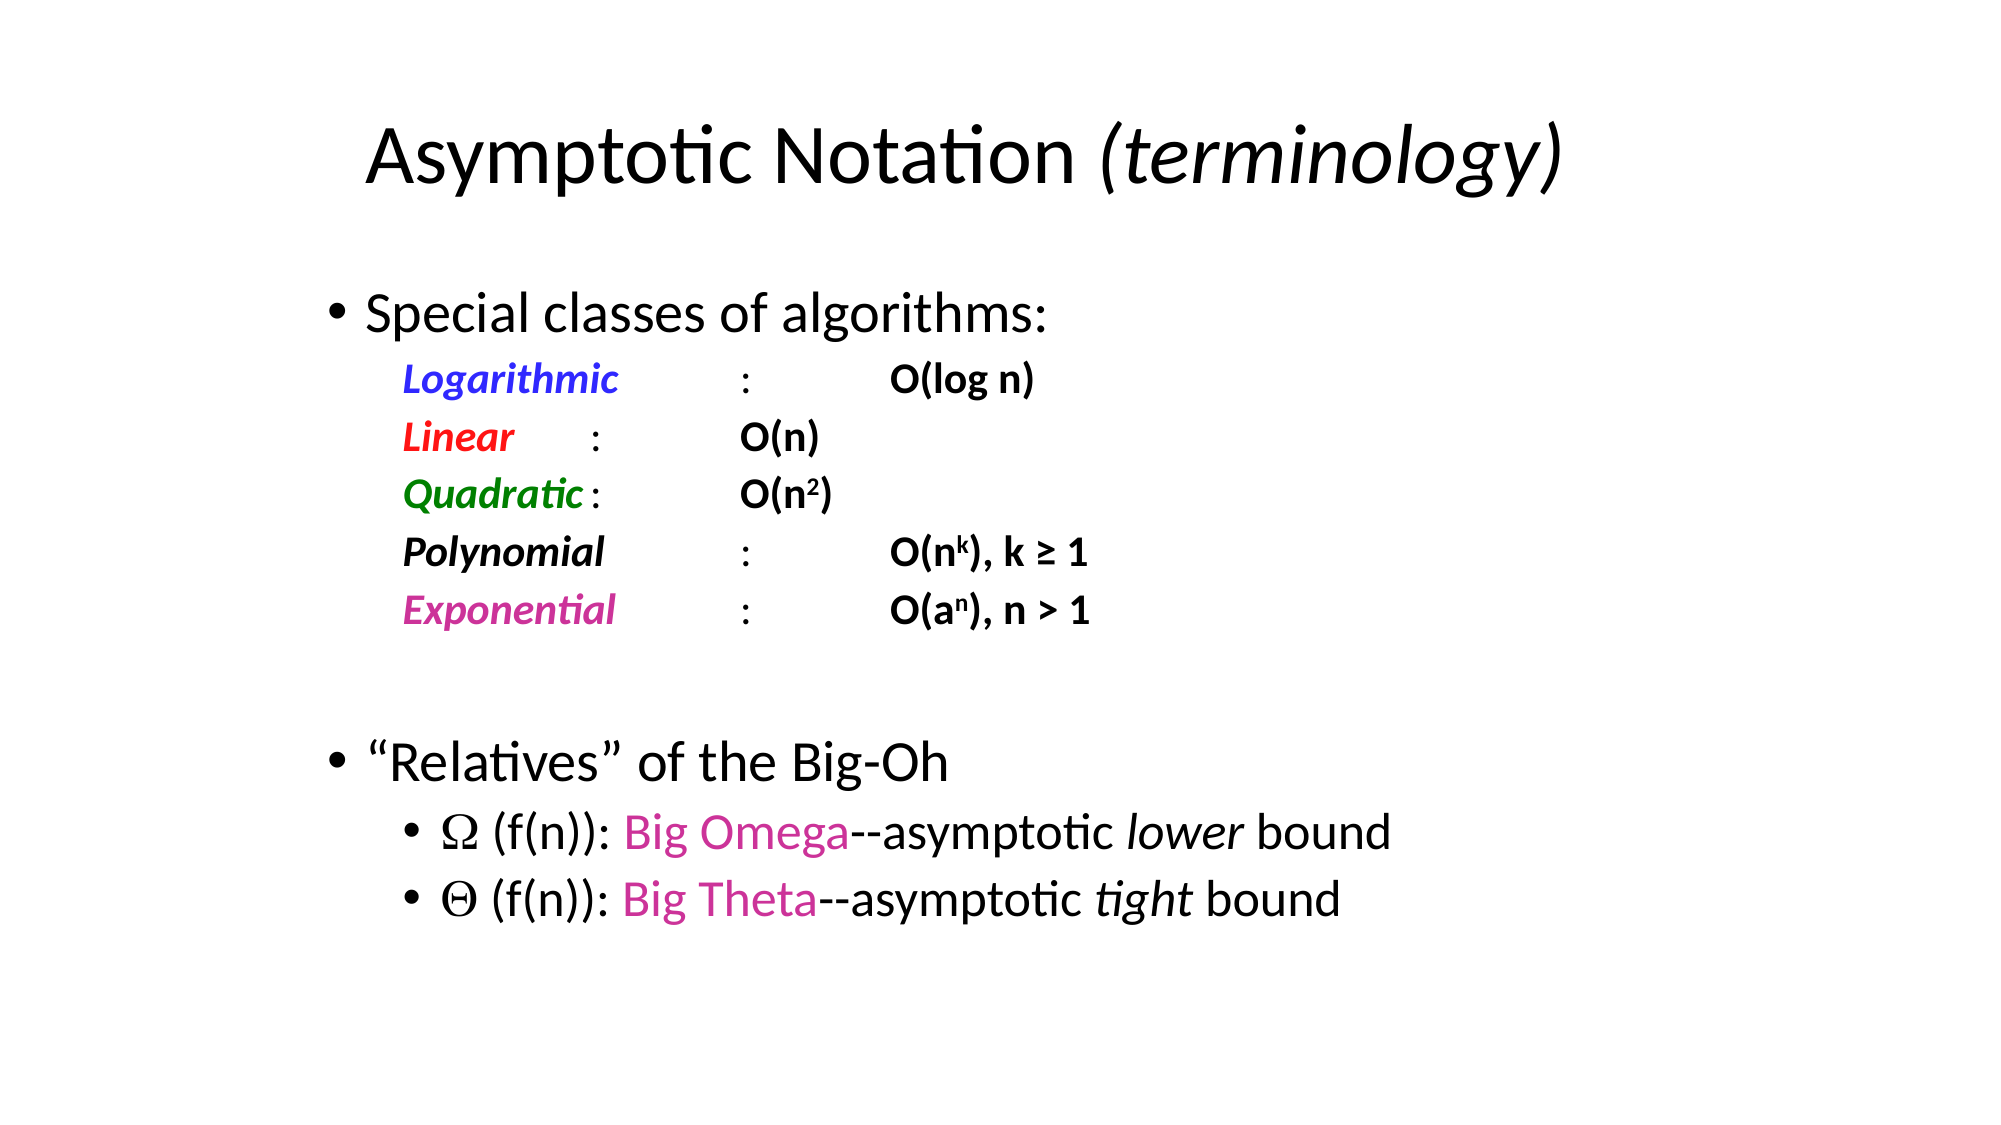

# Asymptotic Notation (terminology)
Special classes of algorithms:
Logarithmic	:	O(log n)
Linear	:	O(n)
Quadratic	:	O(n2)
Polynomial	:	O(nk), k ≥ 1
Exponential	:	O(an), n > 1

“Relatives” of the Big-Oh
Ω (f(n)): Big Omega--asymptotic lower bound
Θ (f(n)): Big Theta--asymptotic tight bound